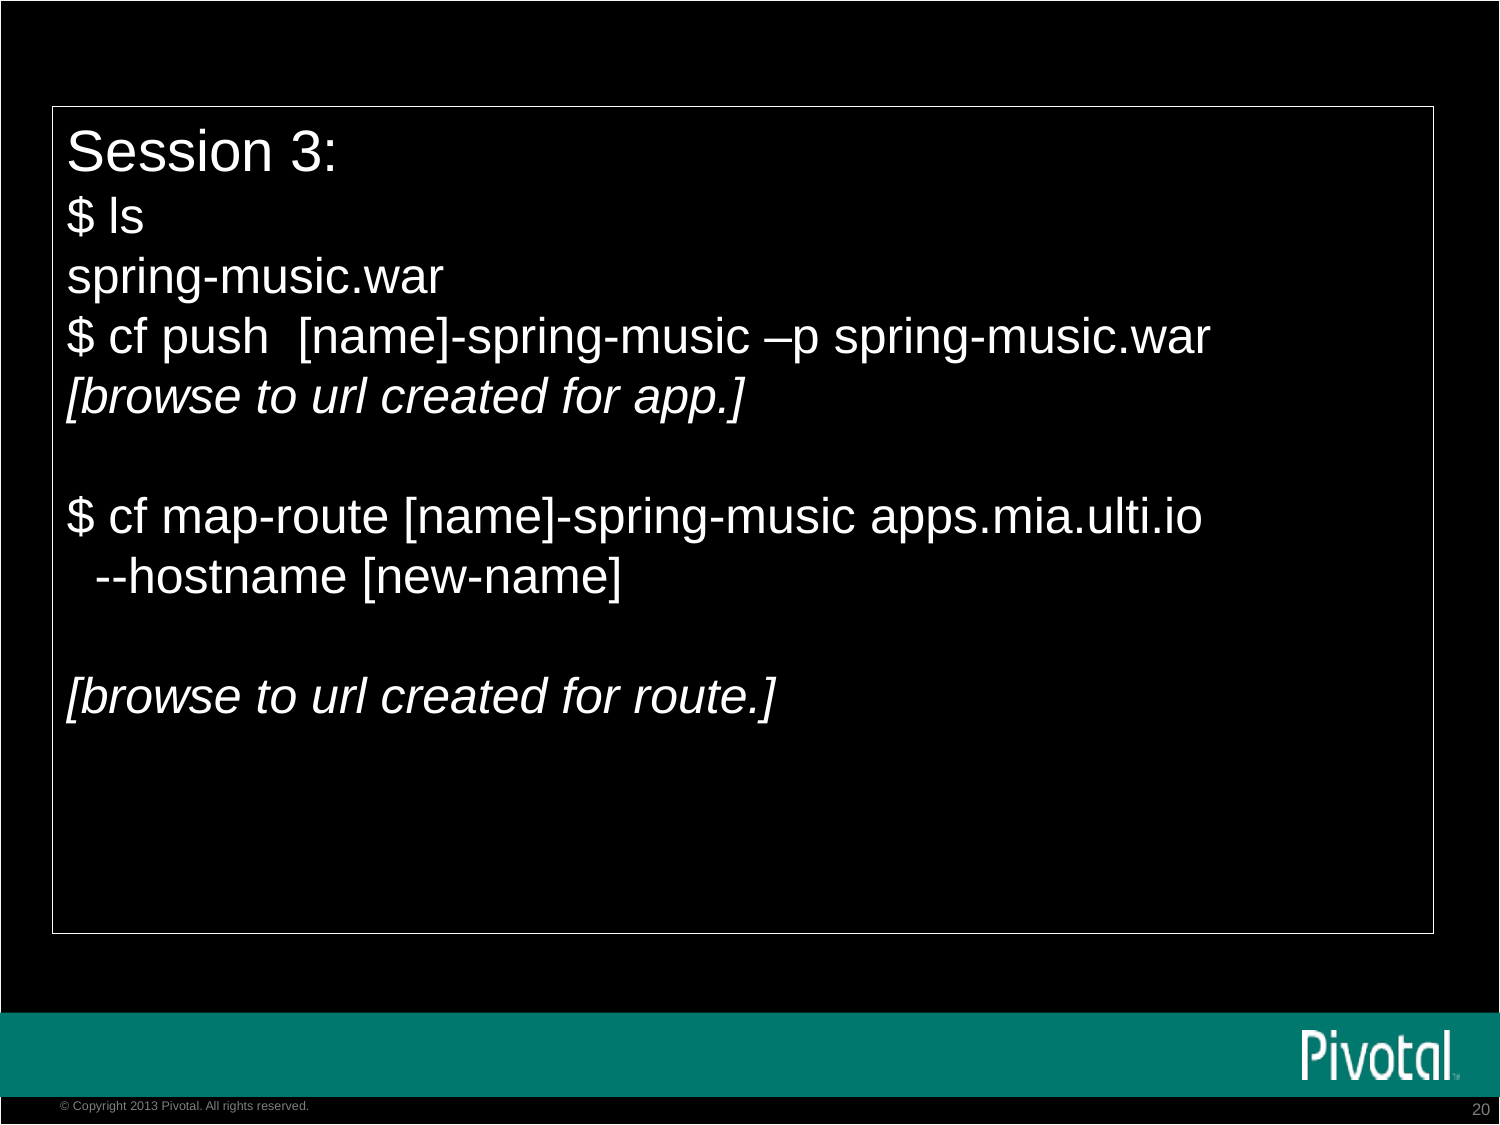

Session 3:
$ ls
spring-music.war
$ cf push  [name]-spring-music –p spring-music.war
[browse to url created for app.]
$ cf map-route [name]-spring-music apps.mia.ulti.io
  --hostname [new-name]

[browse to url created for route.]